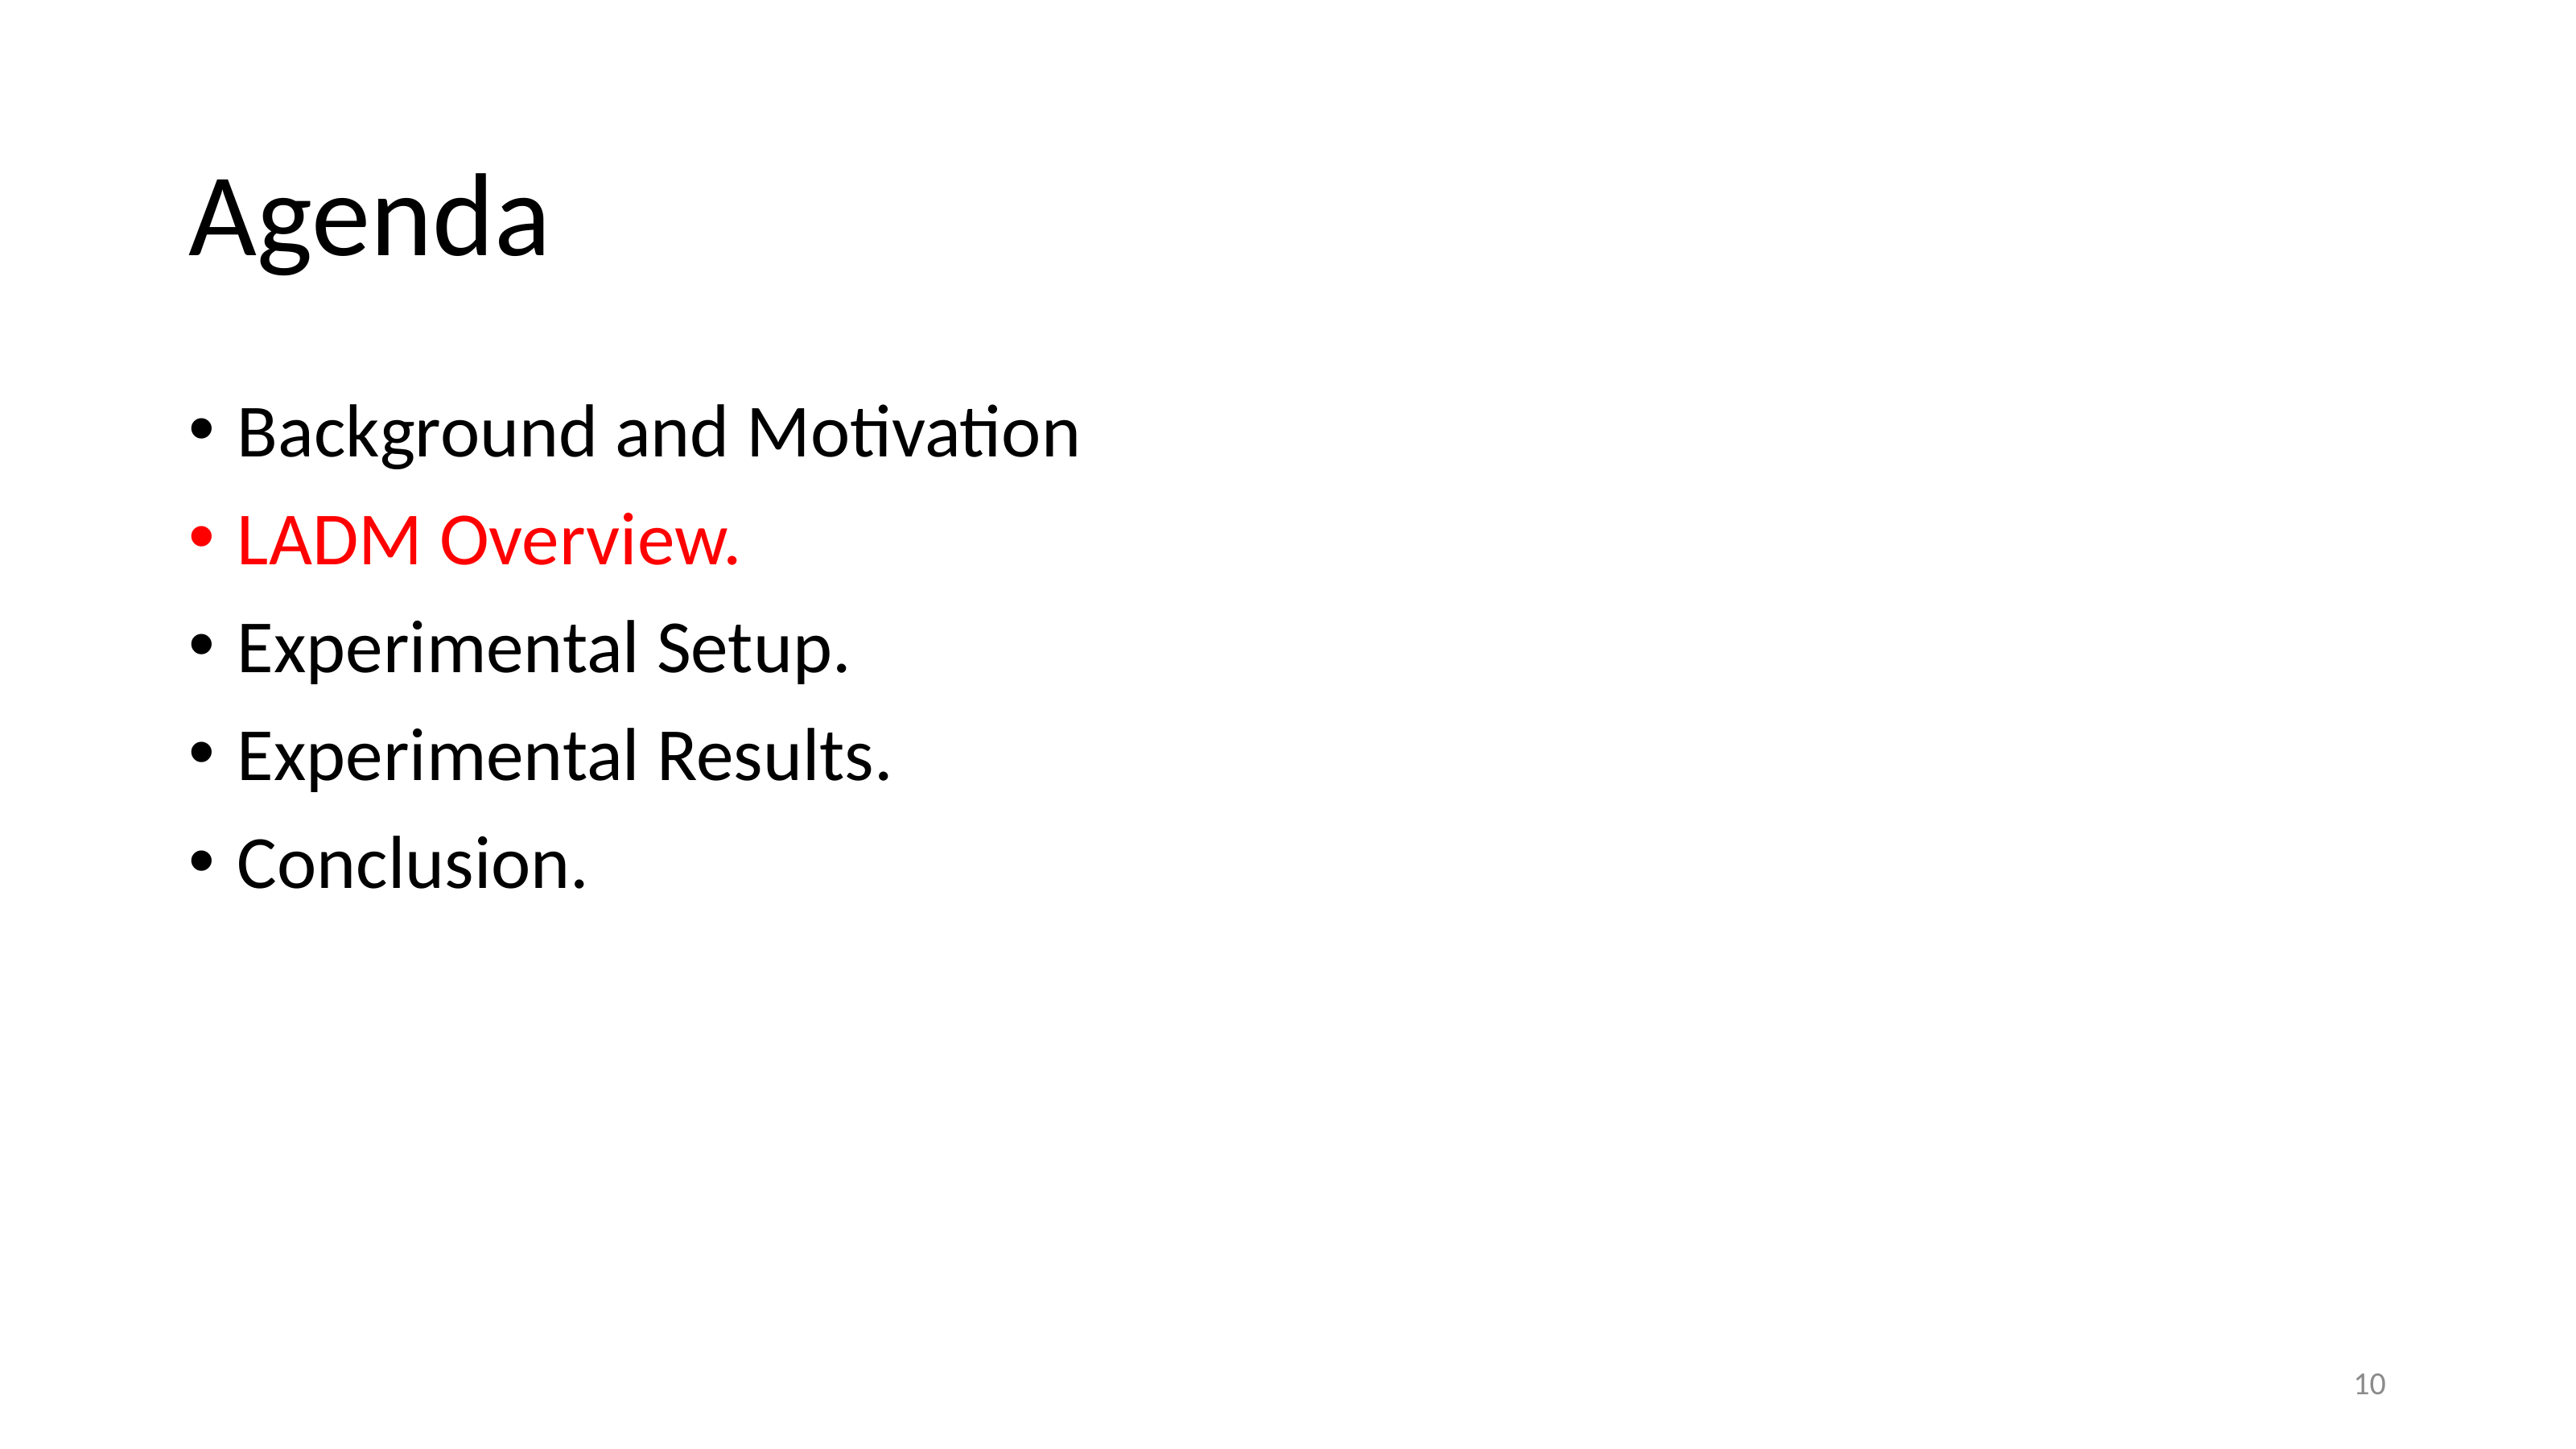

# Agenda
Background and Motivation
LADM Overview.
Experimental Setup.
Experimental Results.
Conclusion.
10